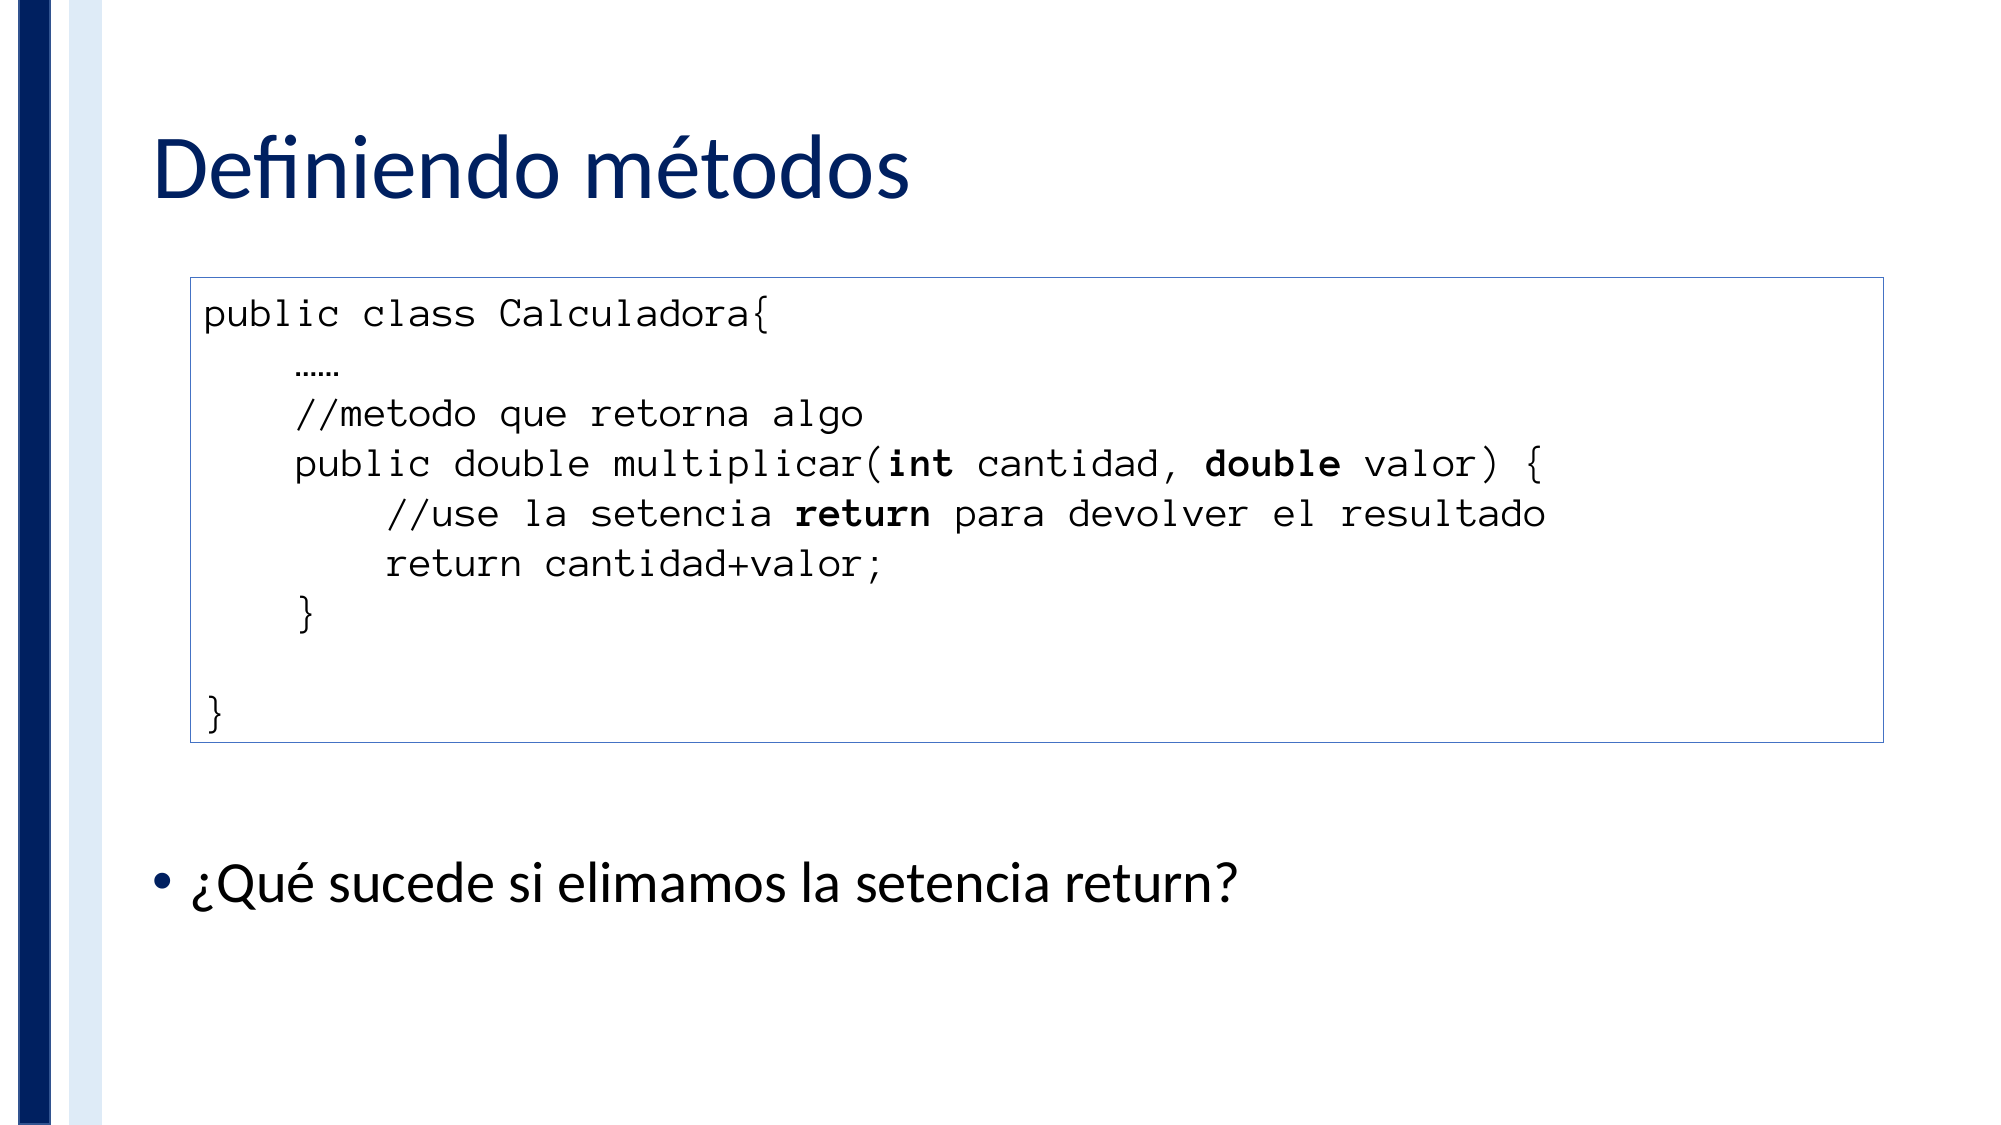

# Definiendo métodos
public class Calculadora{
    ……
    //metodo que retorna algo
    public double multiplicar(int cantidad, double valor) {
        //use la setencia return para devolver el resultado
        return cantidad+valor;
    }

}
¿Qué sucede si elimamos la setencia return?